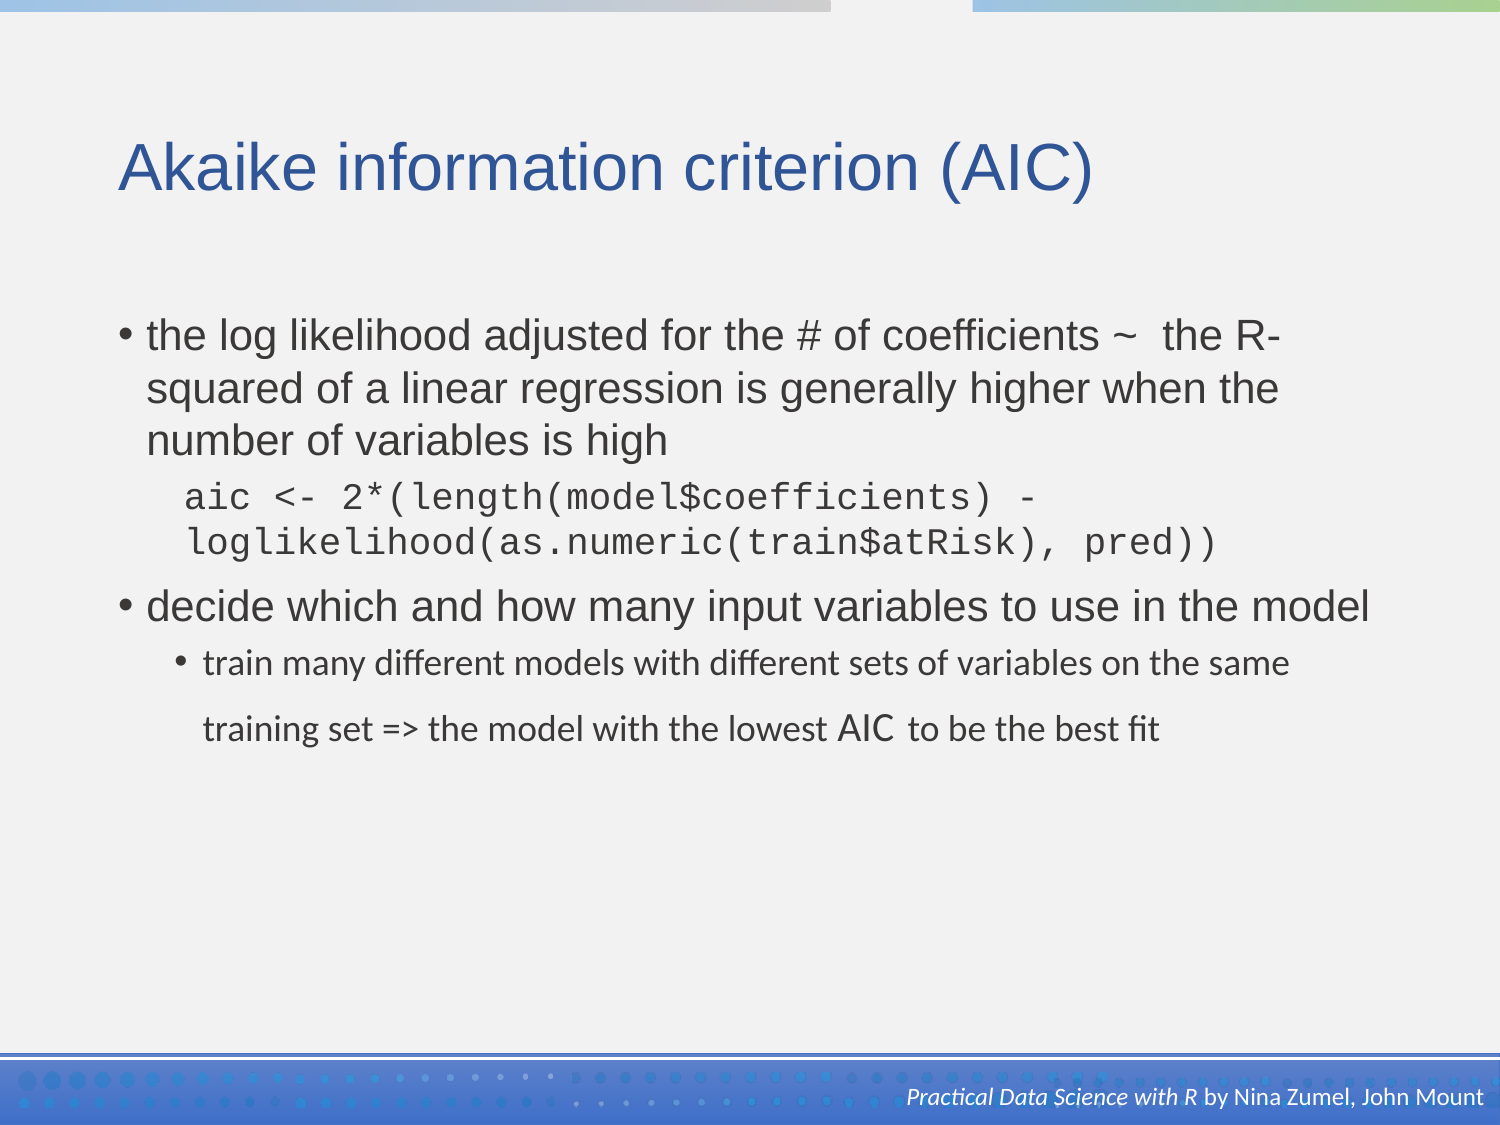

# Akaike information criterion (AIC)
the log likelihood adjusted for the # of coefficients ~  the R-squared of a linear regression is generally higher when the number of variables is high
aic <- 2*(length(model$coefficients) - loglikelihood(as.numeric(train$atRisk), pred))
decide which and how many input variables to use in the model
train many different models with different sets of variables on the same training set => the model with the lowest AIC to be the best fit
Practical Data Science with R by Nina Zumel, John Mount